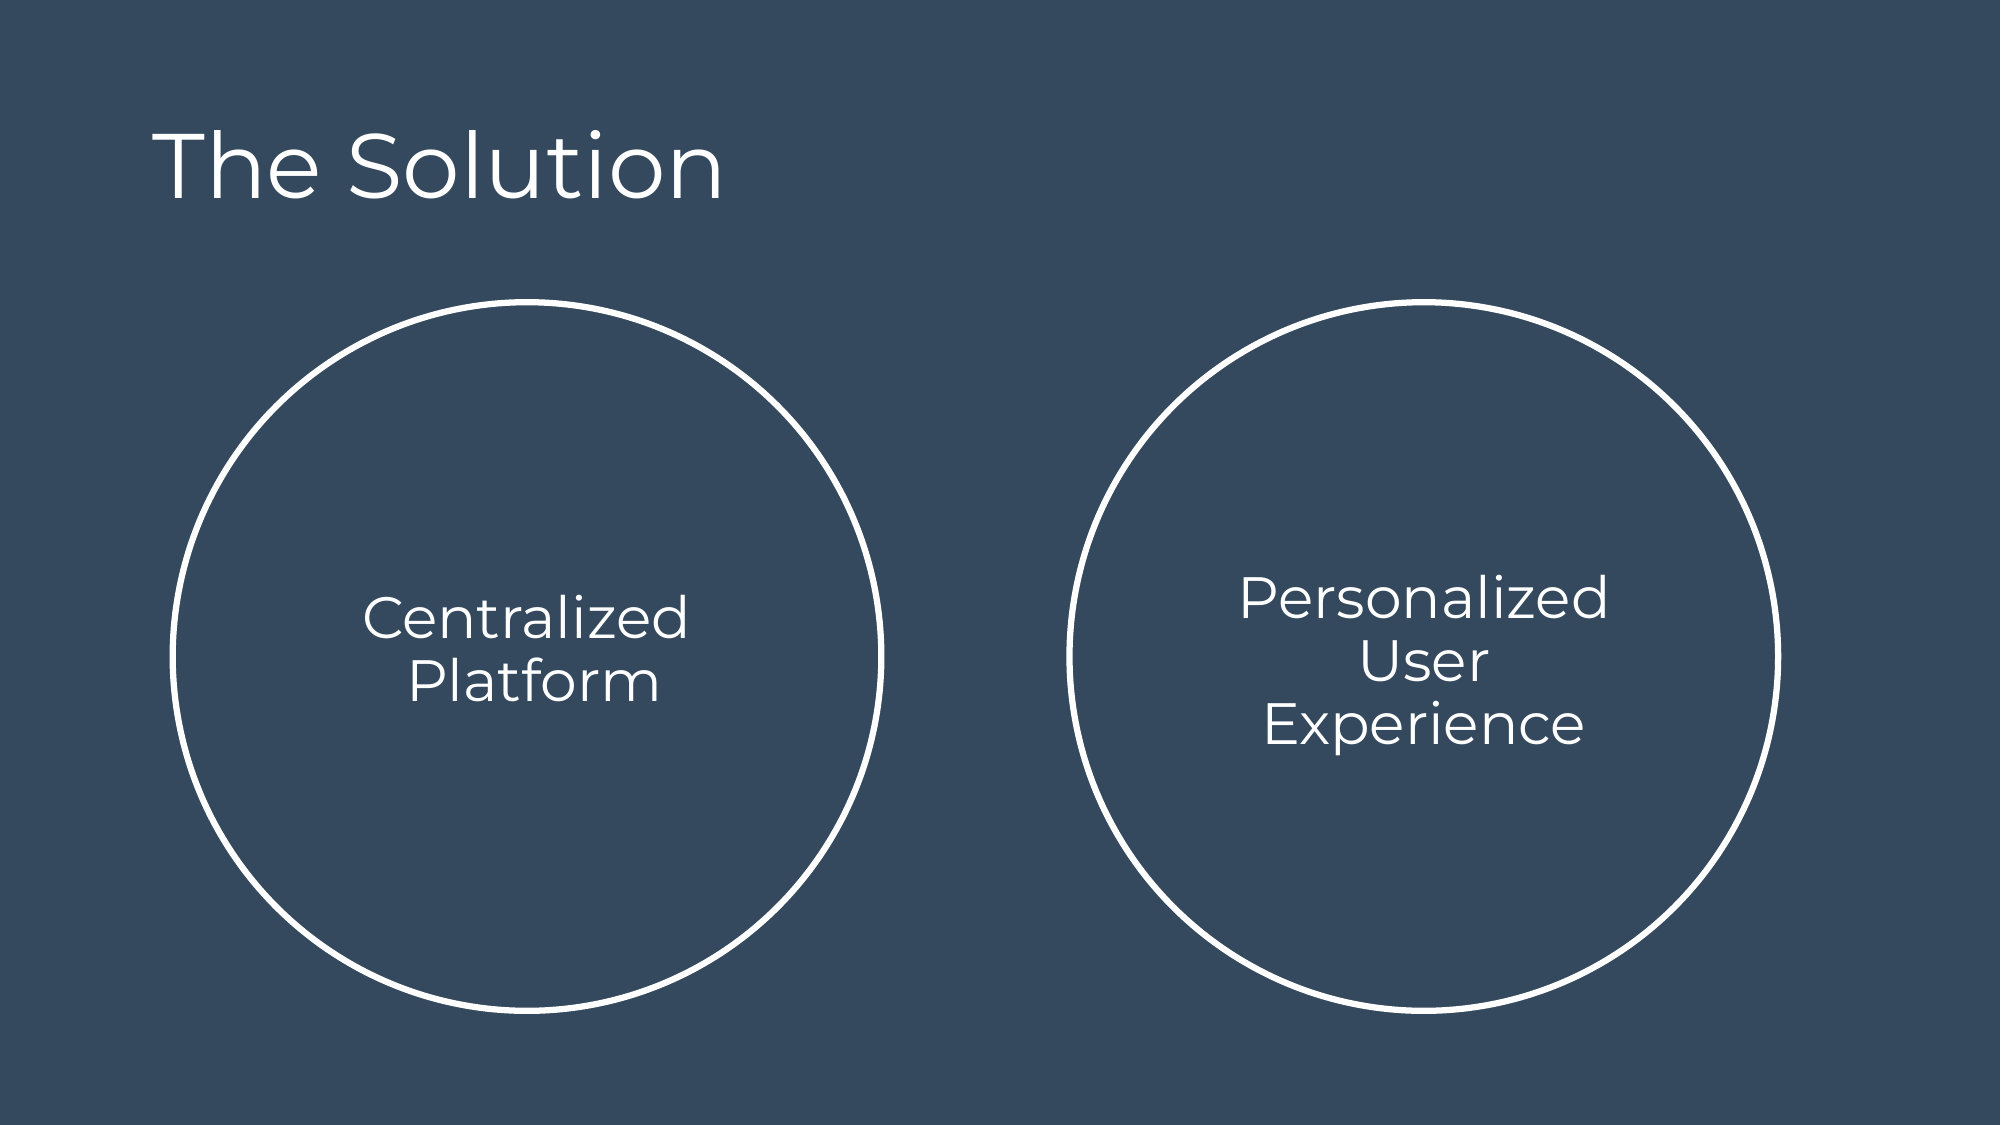

# The Solution

Personalized User Experience
Centralized  Platform